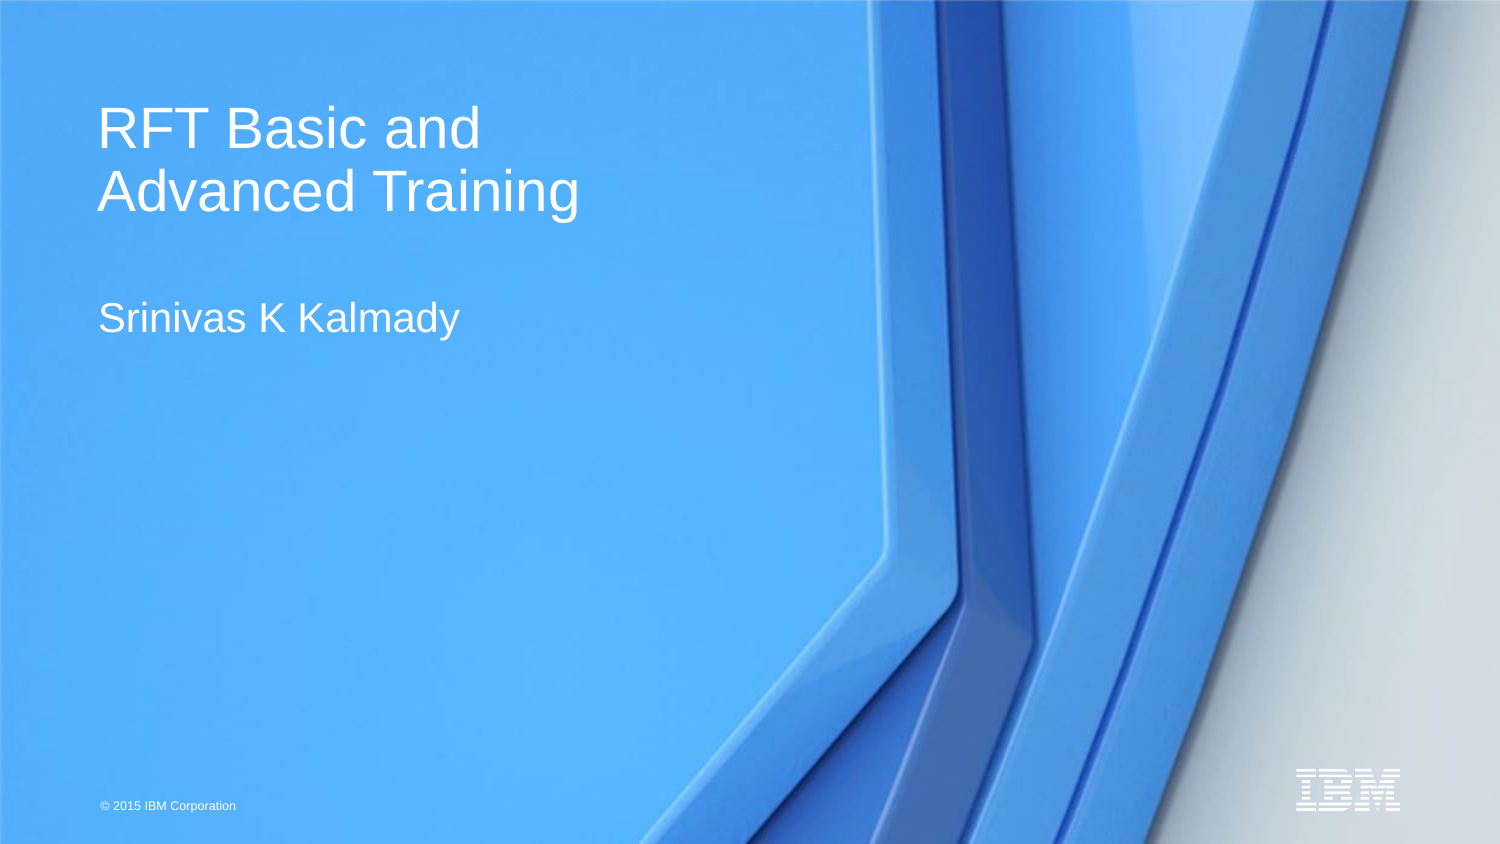

# RFT Basic and Advanced Training
Srinivas K Kalmady